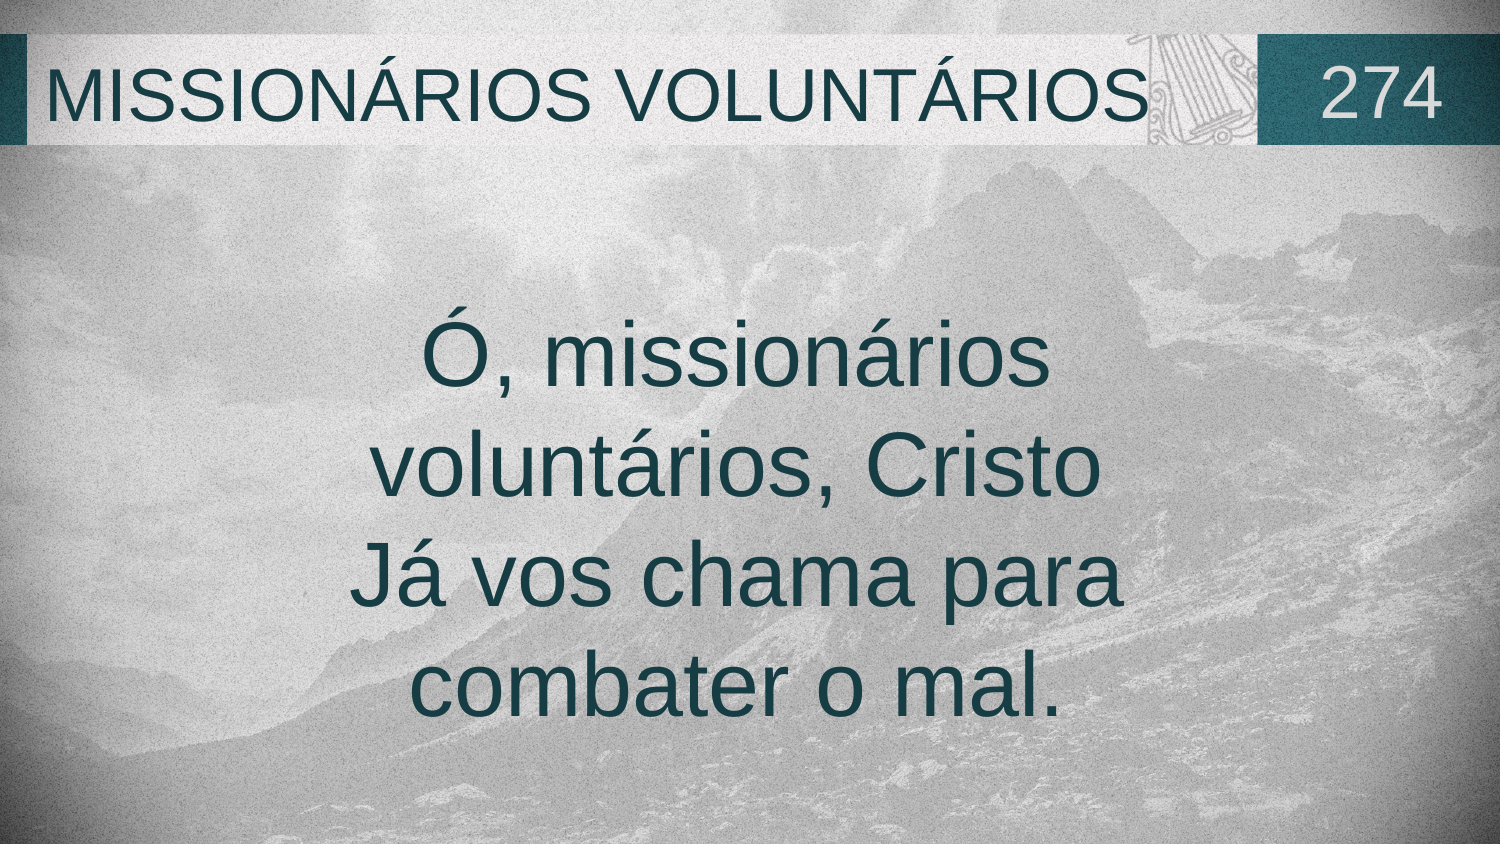

# MISSIONÁRIOS VOLUNTÁRIOS
274
Ó, missionários
voluntários, Cristo
Já vos chama para
combater o mal.